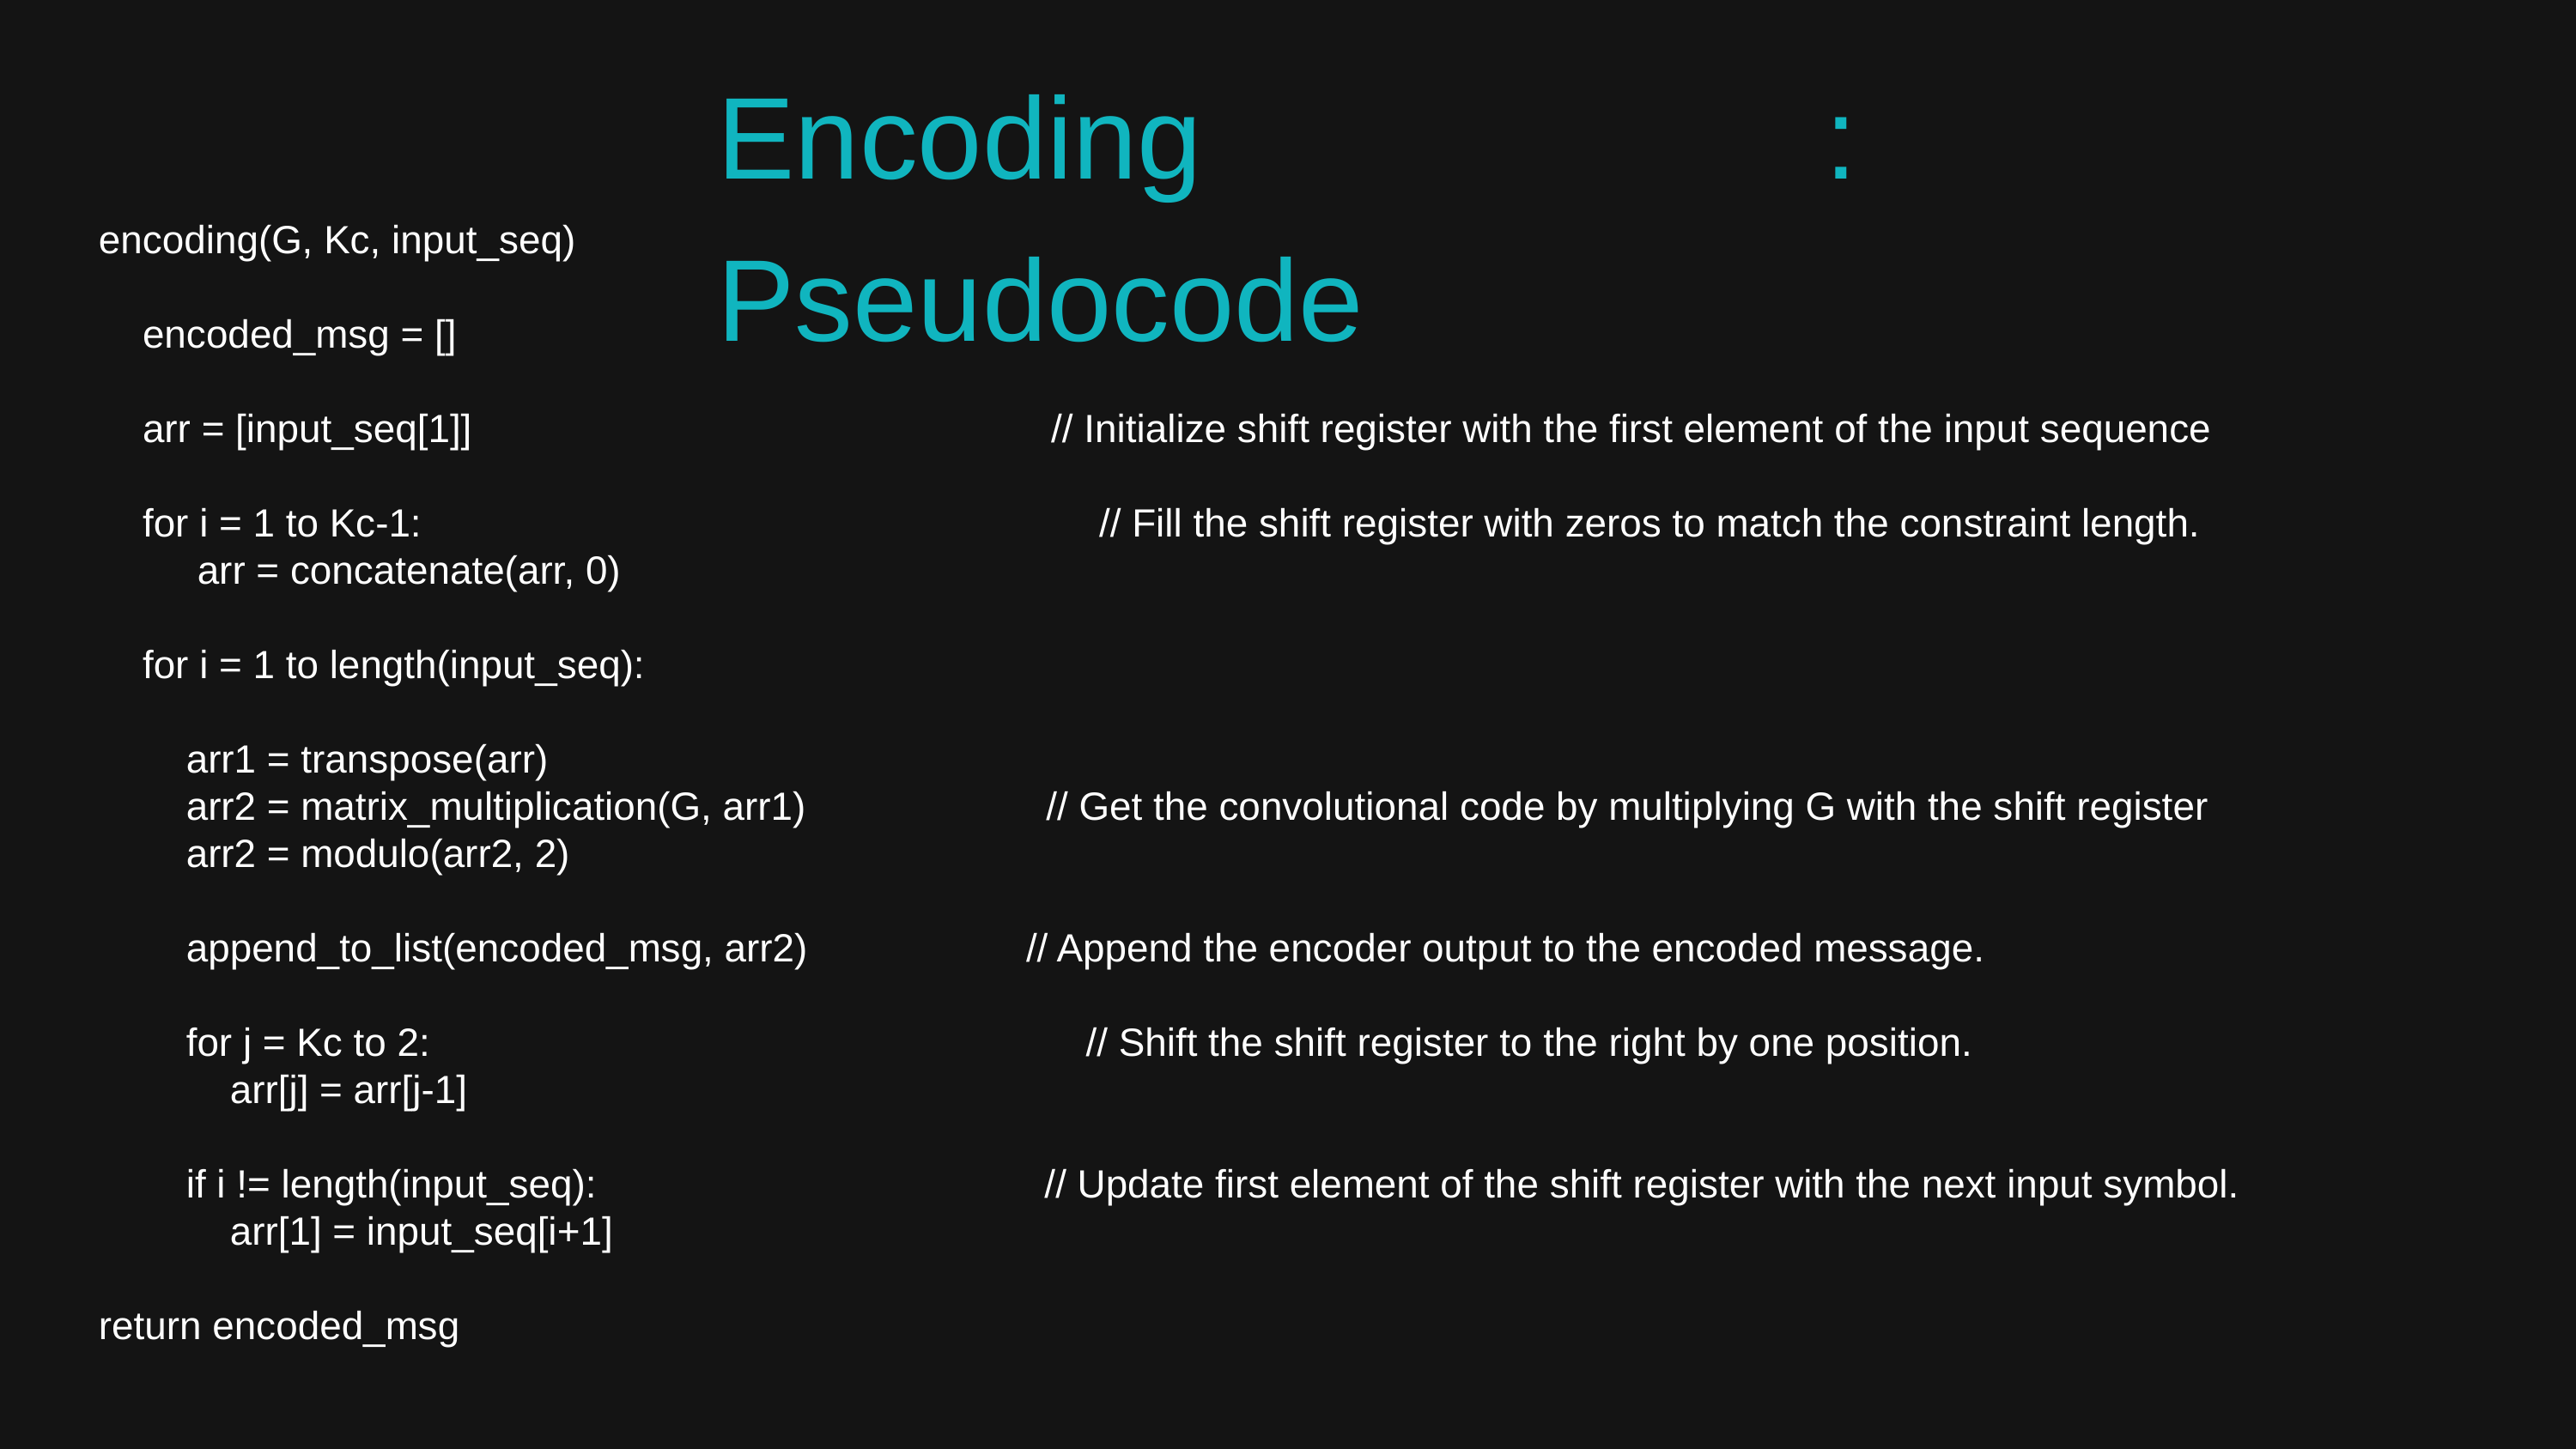

Encoding : Pseudocode
encoding(G, Kc, input_seq)

    encoded_msg = []

    arr = [input_seq[1]]                                                     // Initialize shift register with the first element of the input sequence

    for i = 1 to Kc-1:                                                              // Fill the shift register with zeros to match the constraint length.
         arr = concatenate(arr, 0)

    for i = 1 to length(input_seq):

        arr1 = transpose(arr)
        arr2 = matrix_multiplication(G, arr1)                      // Get the convolutional code by multiplying G with the shift register
        arr2 = modulo(arr2, 2)

        append_to_list(encoded_msg, arr2)                    // Append the encoder output to the encoded message.

        for j = Kc to 2:                                                            // Shift the shift register to the right by one position.
            arr[j] = arr[j-1]

        if i != length(input_seq):                                         // Update first element of the shift register with the next input symbol.
            arr[1] = input_seq[i+1]

return encoded_msg